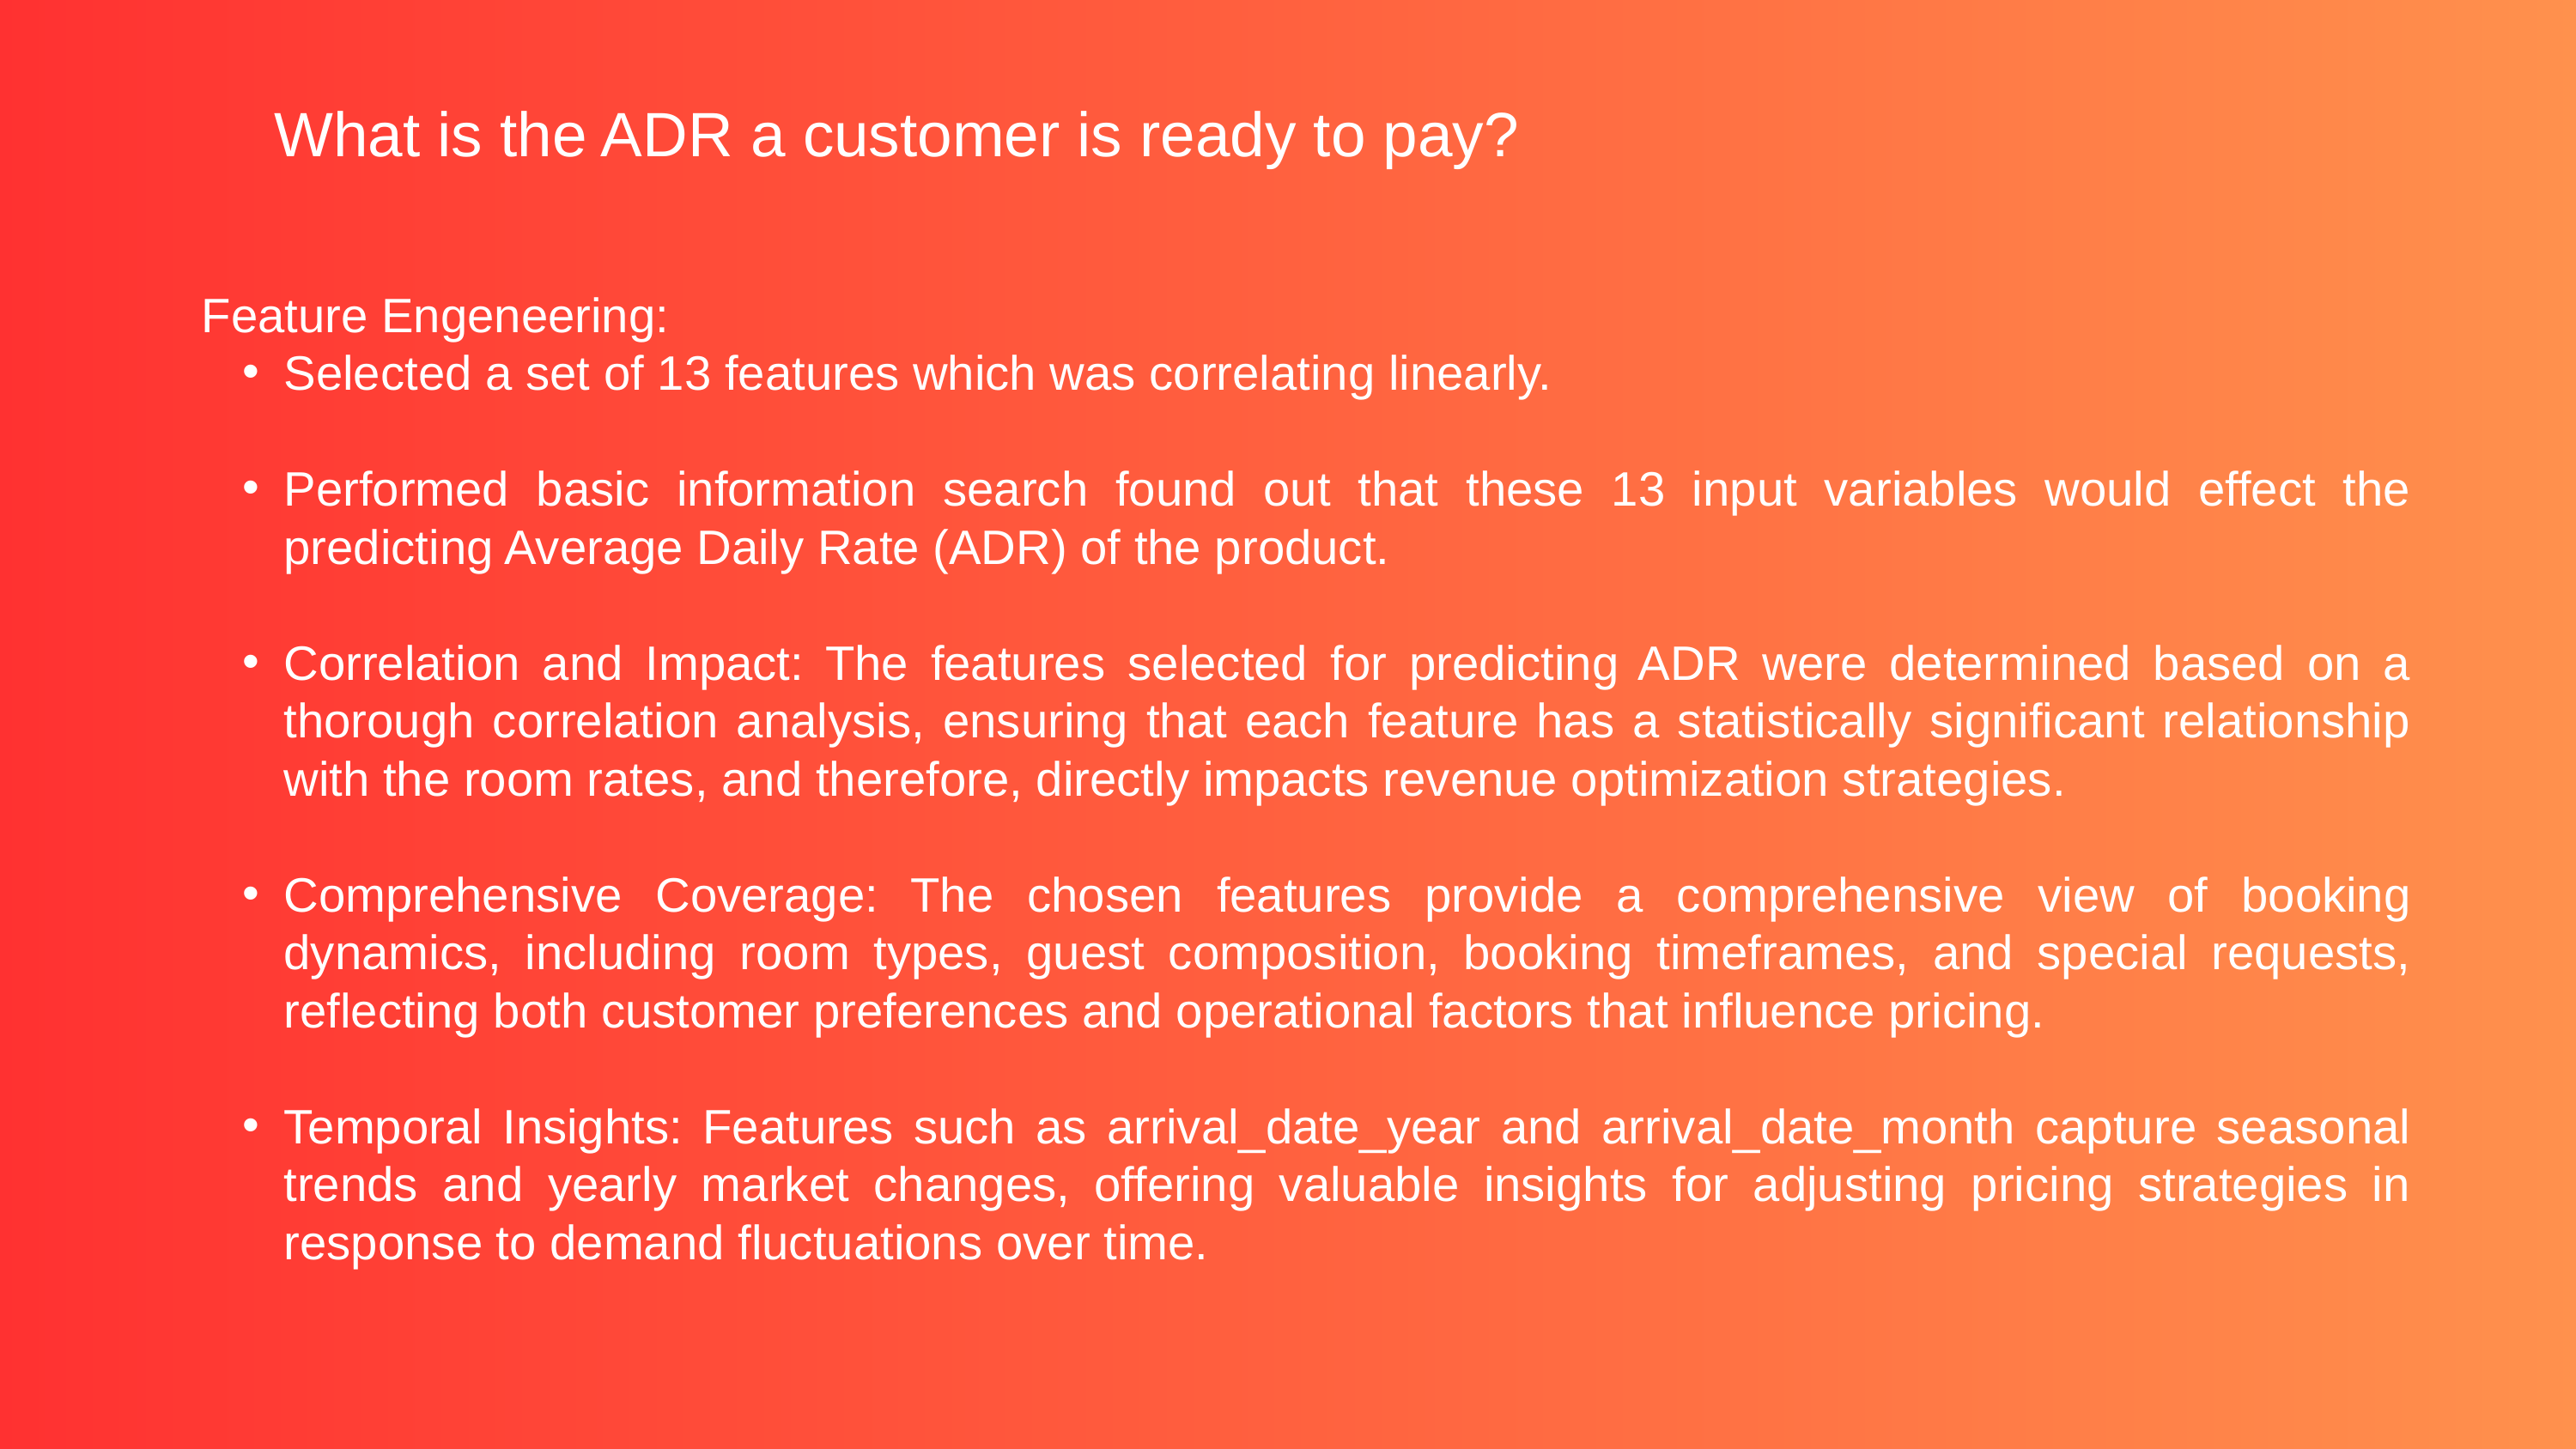

What is the ADR a customer is ready to pay?
Feature Engeneering:
Selected a set of 13 features which was correlating linearly.

Performed basic information search found out that these 13 input variables would effect the predicting Average Daily Rate (ADR) of the product.

Correlation and Impact: The features selected for predicting ADR were determined based on a thorough correlation analysis, ensuring that each feature has a statistically significant relationship with the room rates, and therefore, directly impacts revenue optimization strategies.

Comprehensive Coverage: The chosen features provide a comprehensive view of booking dynamics, including room types, guest composition, booking timeframes, and special requests, reflecting both customer preferences and operational factors that influence pricing.

Temporal Insights: Features such as arrival_date_year and arrival_date_month capture seasonal trends and yearly market changes, offering valuable insights for adjusting pricing strategies in response to demand fluctuations over time.